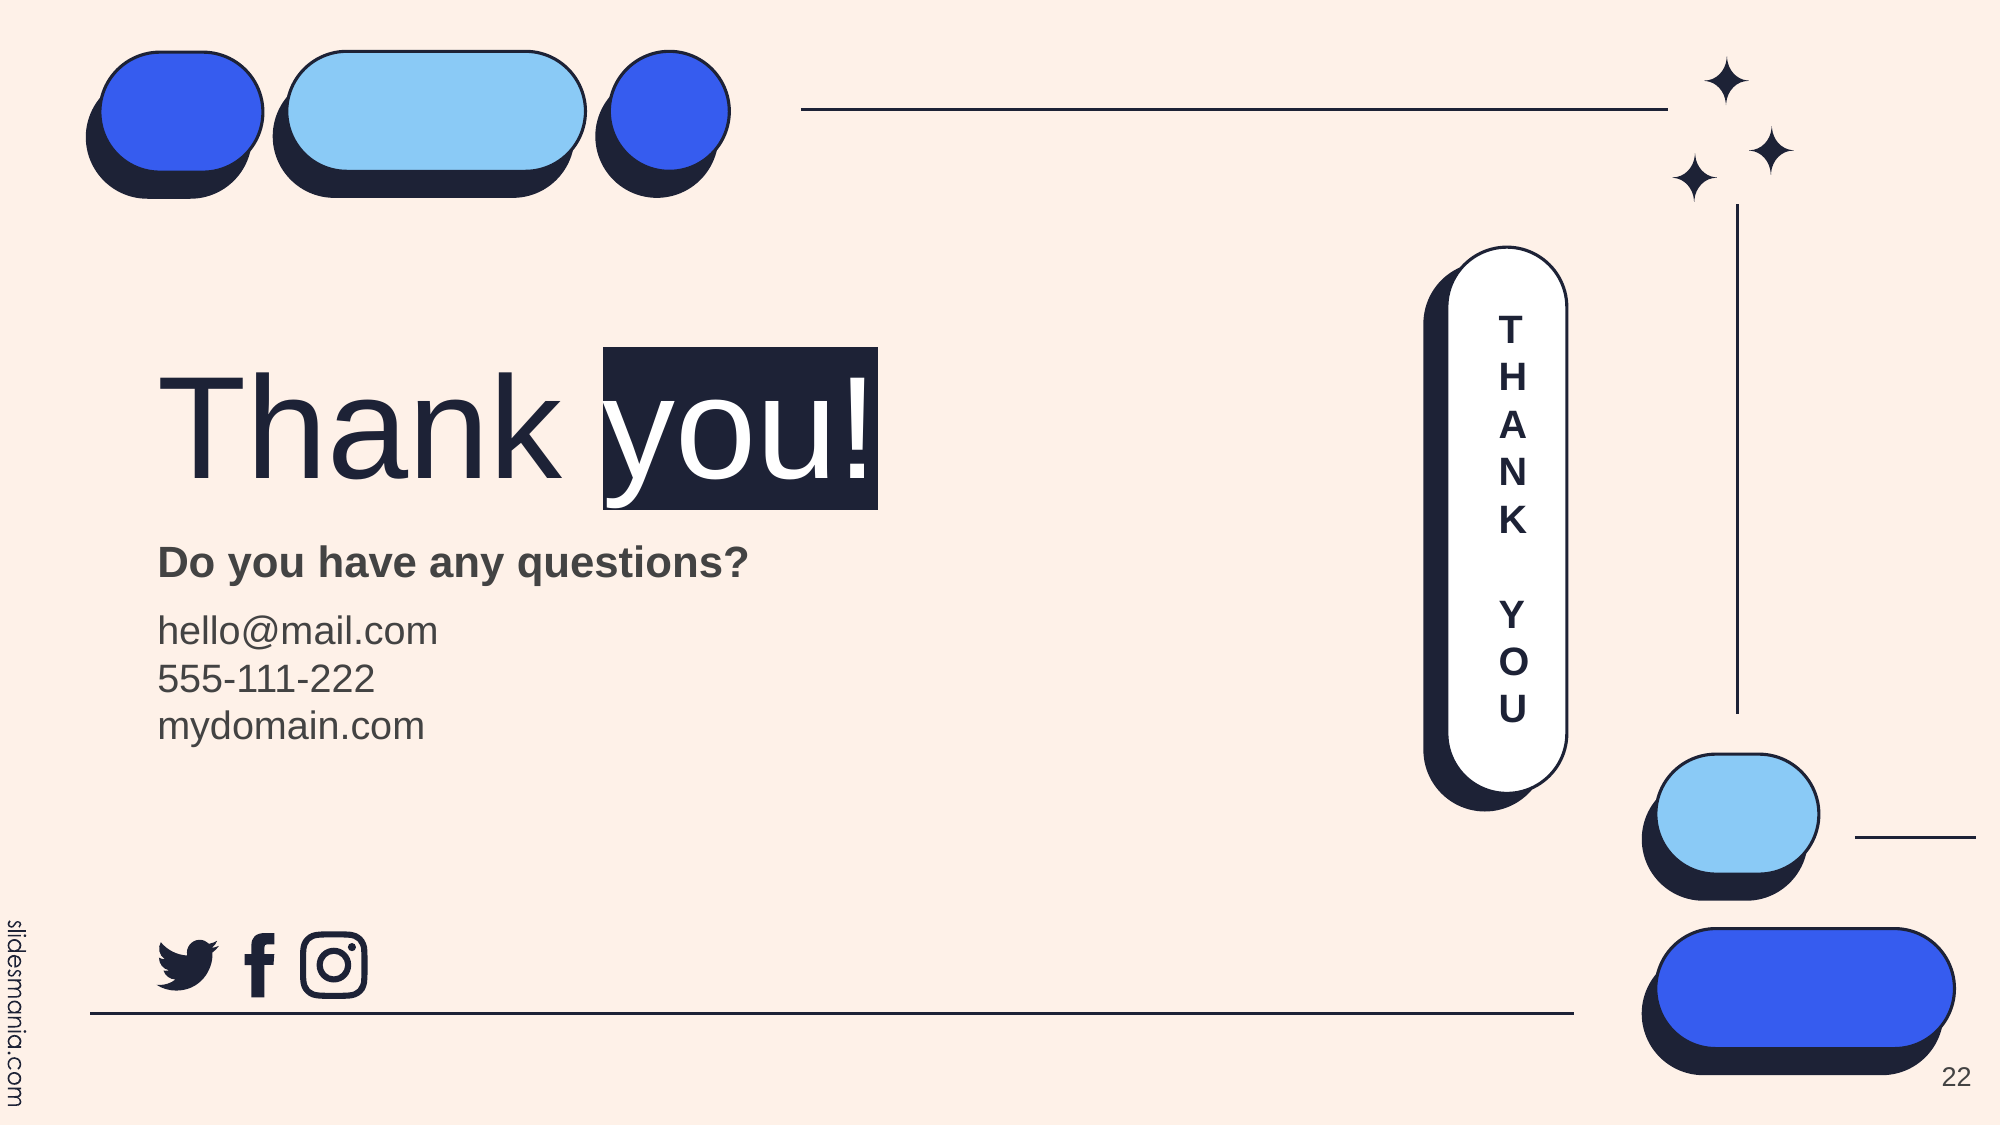

THANK
 YOU
# Thank you!

Do you have any questions?
hello@mail.com
555-111-222
mydomain.com

22